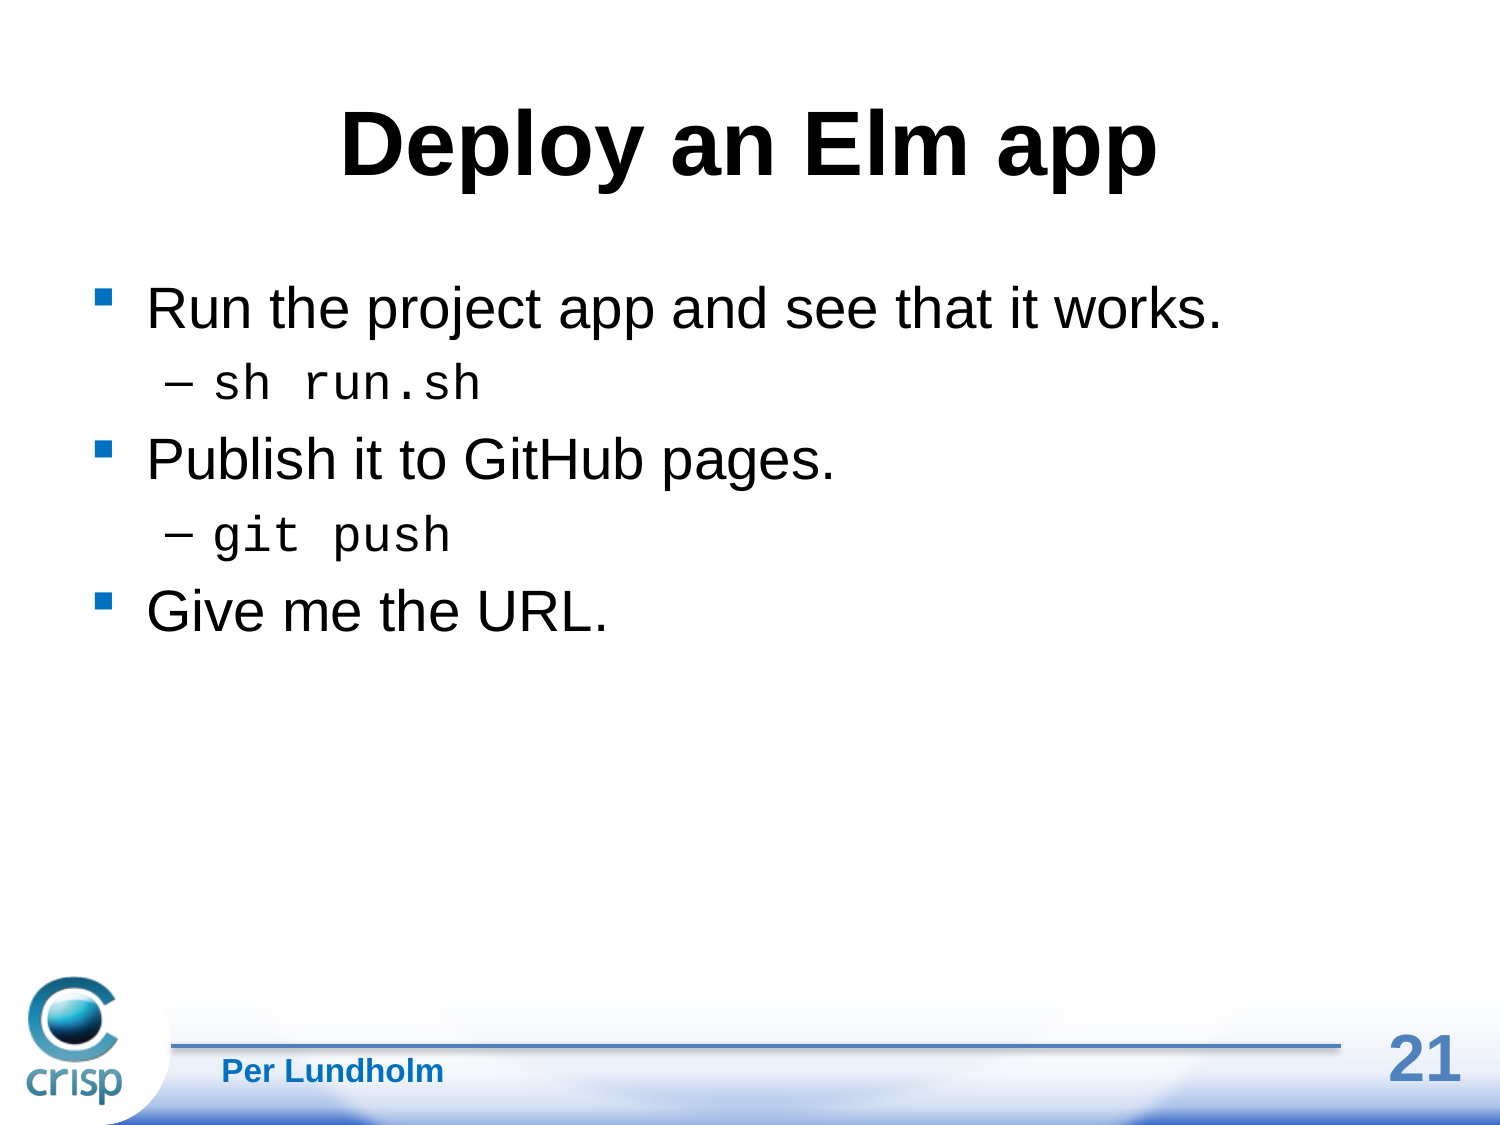

# Deploy an Elm app
Run the project app and see that it works.
sh run.sh
Publish it to GitHub pages.
git push
Give me the URL.
21
Per Lundholm